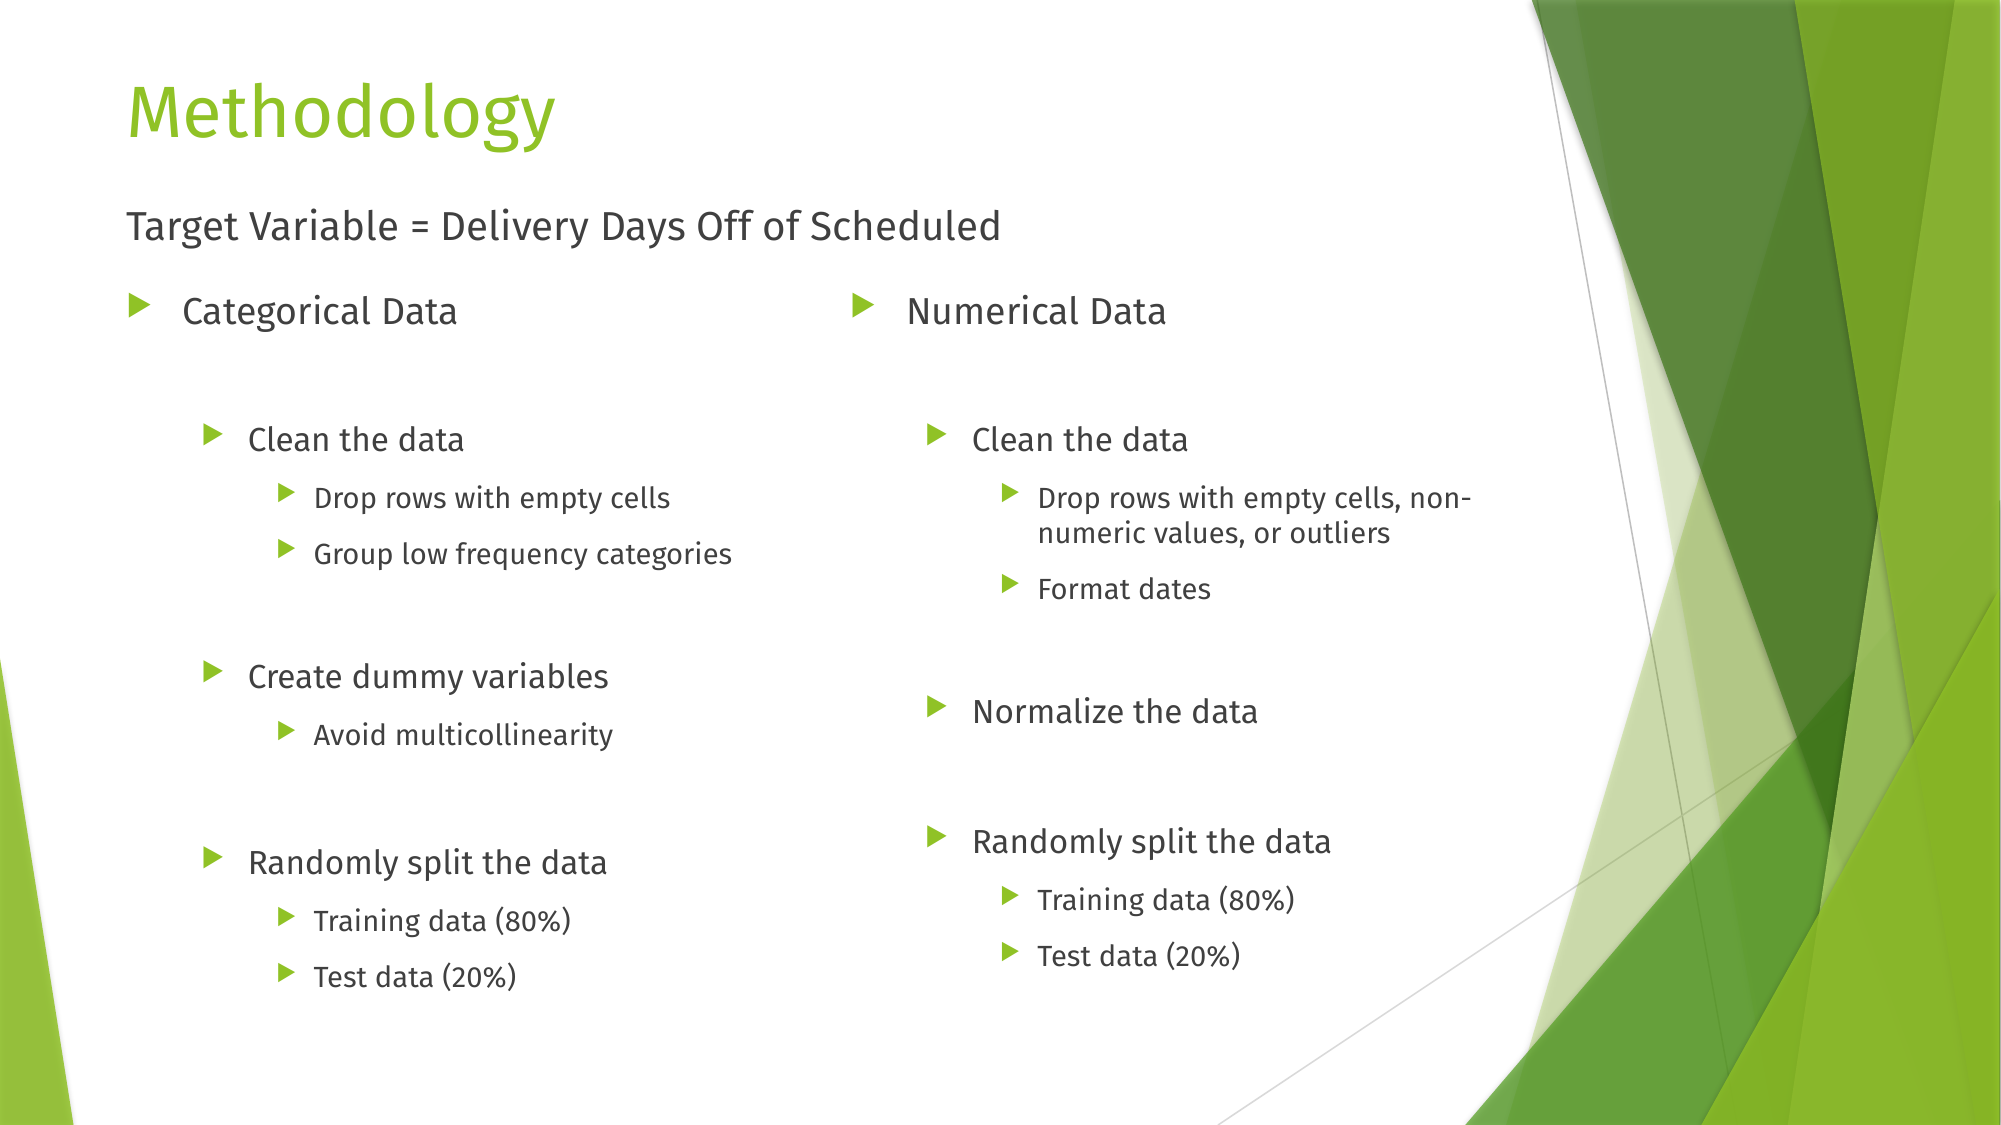

# Methodology Target Variable = Delivery Days Off of Scheduled
Categorical Data

Clean the data
Drop rows with empty cells
Group low frequency categories

Create dummy variables
Avoid multicollinearity

Randomly split the data
Training data (80%)
Test data (20%)
Numerical Data

Clean the data
Drop rows with empty cells, non-numeric values, or outliers
Format dates

Normalize the data

Randomly split the data
Training data (80%)
Test data (20%)